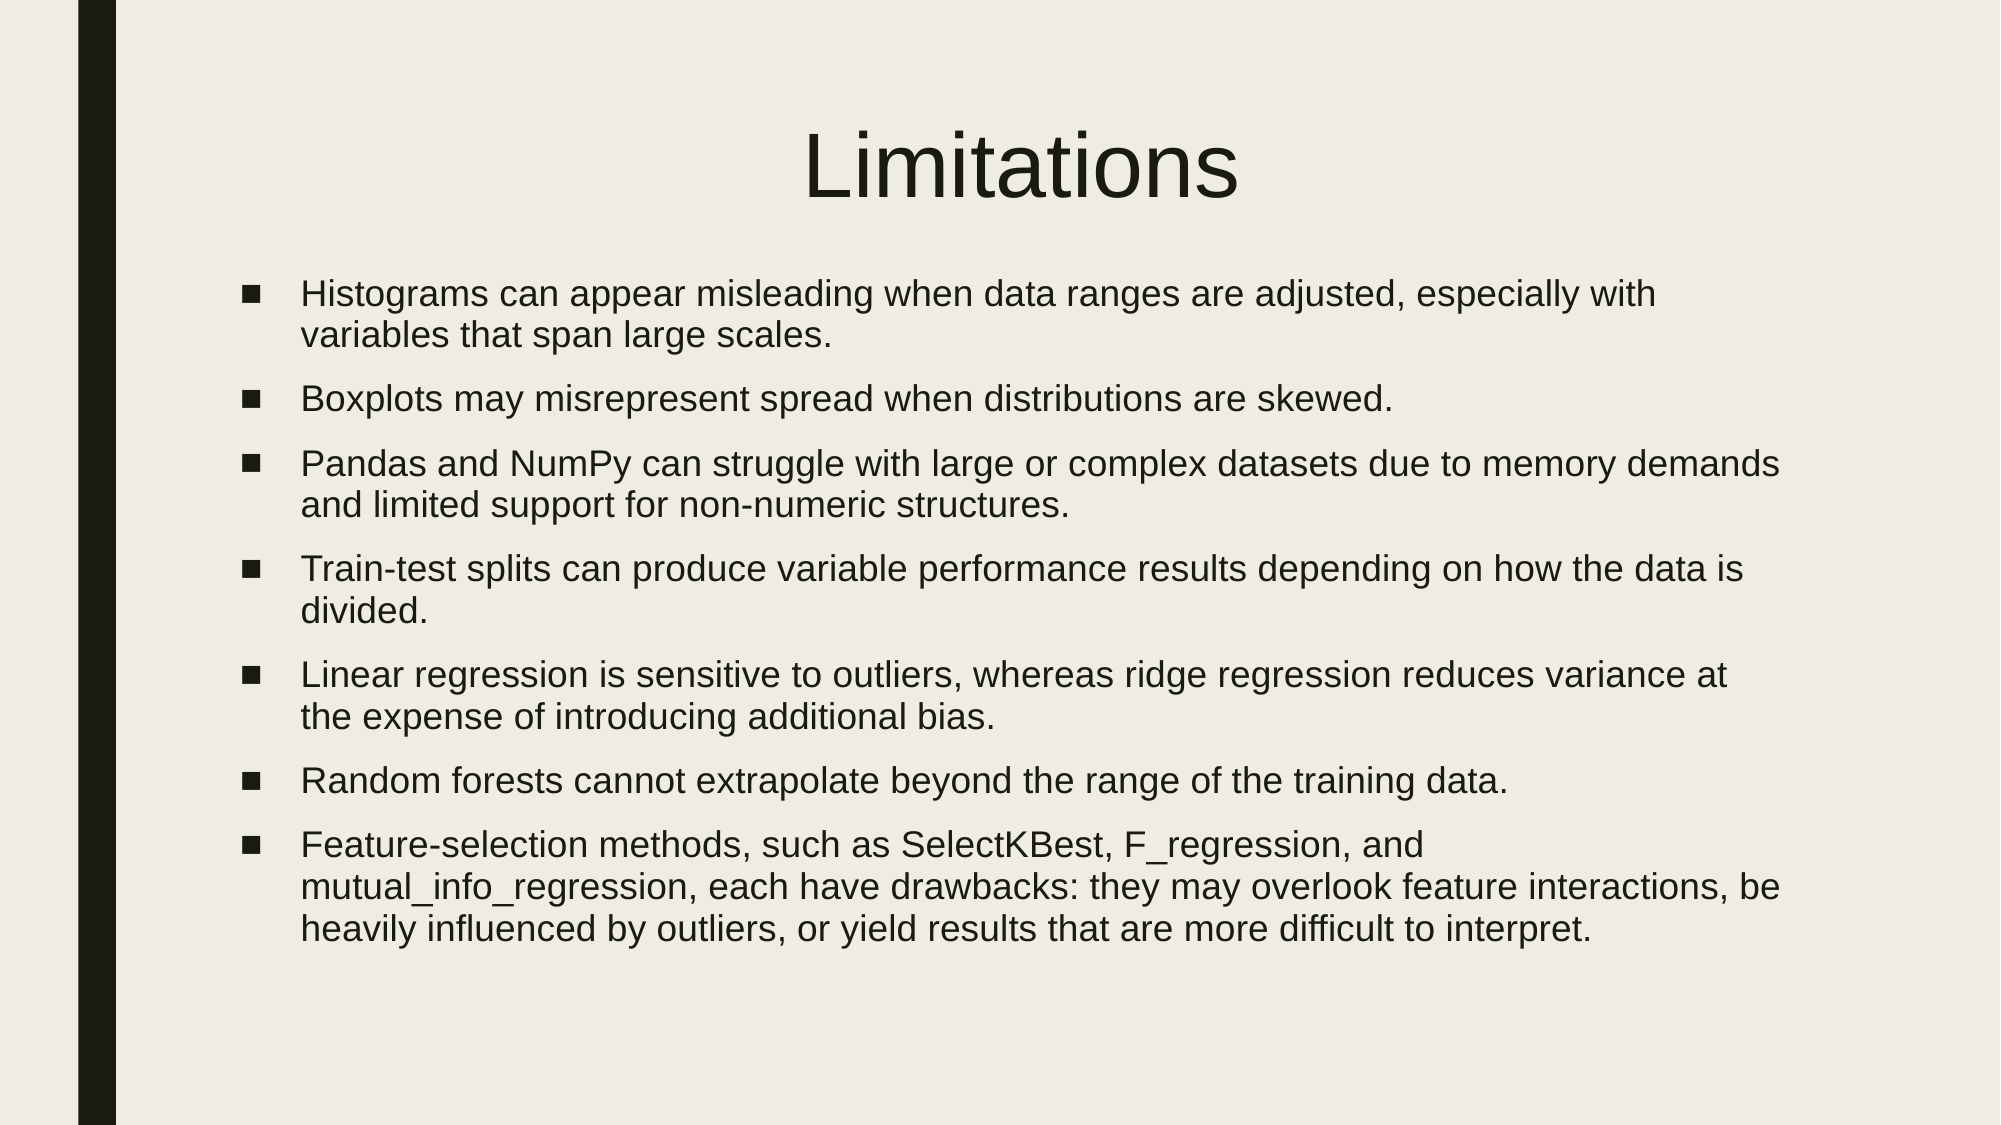

# Limitations
Histograms can appear misleading when data ranges are adjusted, especially with variables that span large scales.
Boxplots may misrepresent spread when distributions are skewed.
Pandas and NumPy can struggle with large or complex datasets due to memory demands and limited support for non-numeric structures.
Train-test splits can produce variable performance results depending on how the data is divided.
Linear regression is sensitive to outliers, whereas ridge regression reduces variance at the expense of introducing additional bias.
Random forests cannot extrapolate beyond the range of the training data.
Feature-selection methods, such as SelectKBest, F_regression, and mutual_info_regression, each have drawbacks: they may overlook feature interactions, be heavily influenced by outliers, or yield results that are more difficult to interpret.